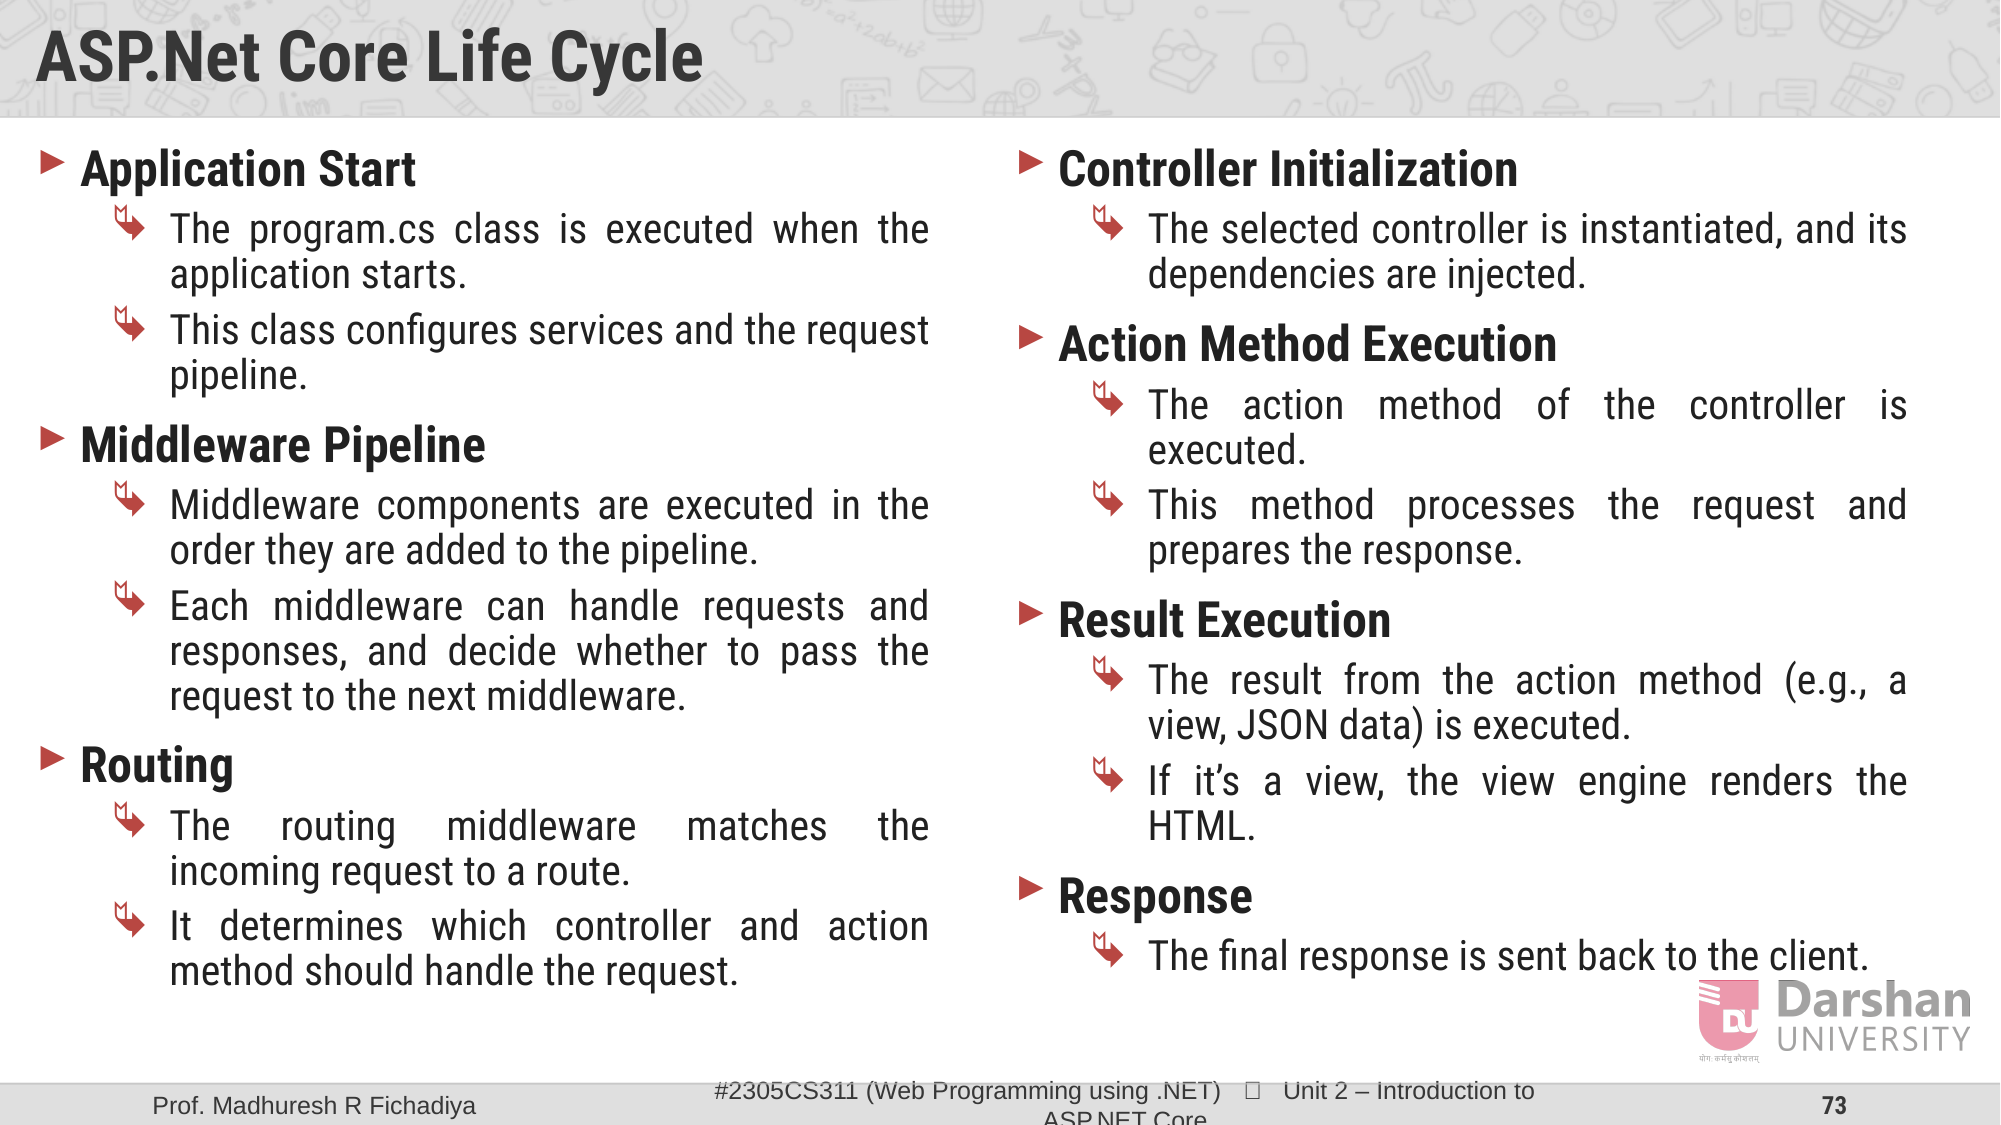

# ASP.Net Core Life Cycle
Application Start
The program.cs class is executed when the application starts.
This class configures services and the request pipeline.
Middleware Pipeline
Middleware components are executed in the order they are added to the pipeline.
Each middleware can handle requests and responses, and decide whether to pass the request to the next middleware.
Routing
The routing middleware matches the incoming request to a route.
It determines which controller and action method should handle the request.

Controller Initialization
The selected controller is instantiated, and its dependencies are injected.
Action Method Execution
The action method of the controller is executed.
This method processes the request and prepares the response.
Result Execution
The result from the action method (e.g., a view, JSON data) is executed.
If it’s a view, the view engine renders the HTML.
Response
The final response is sent back to the client.